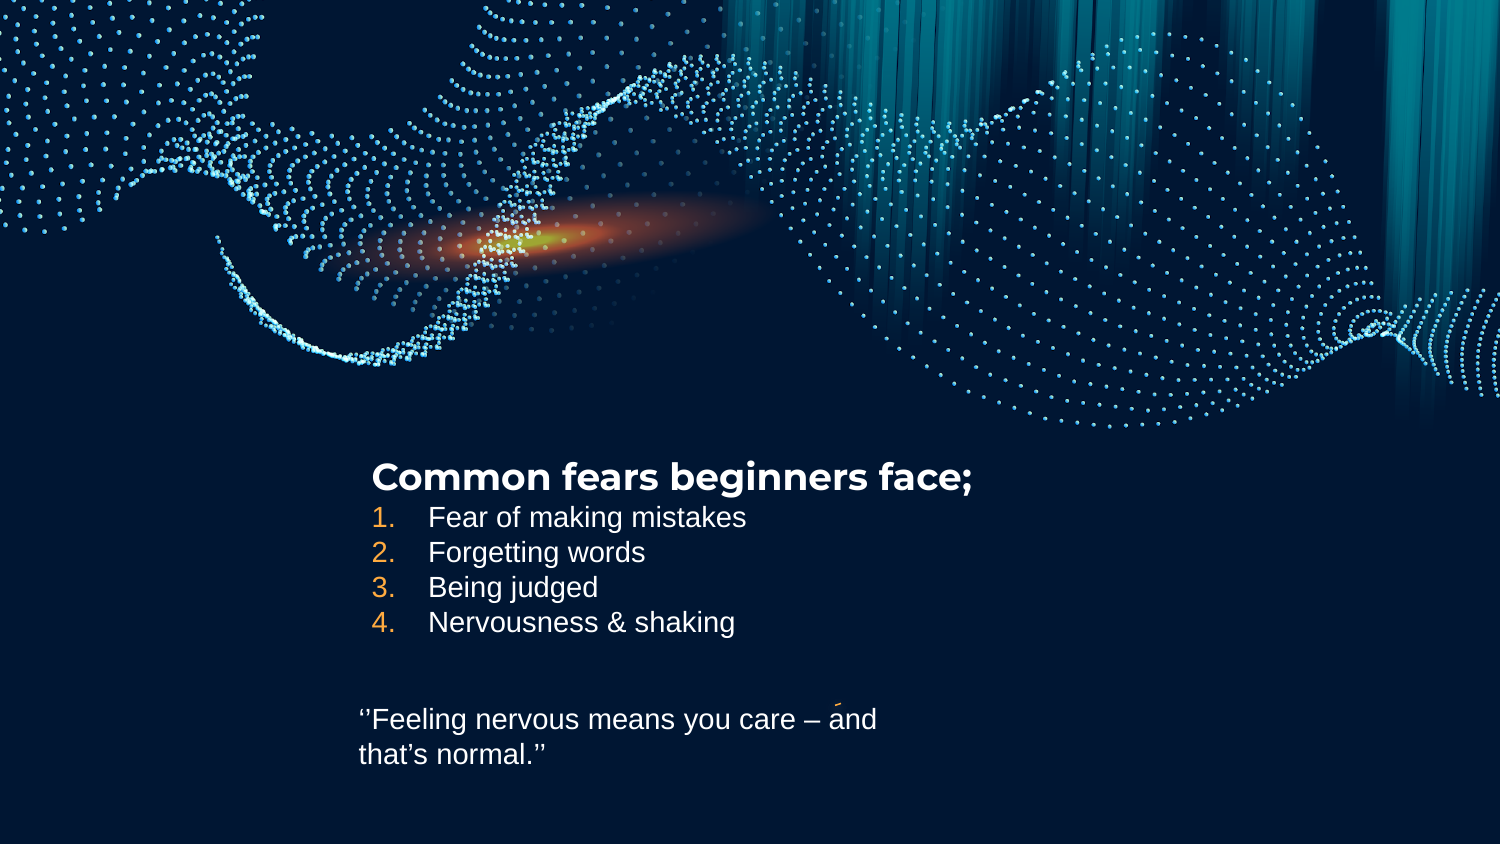

Common fears beginners face;
Fear of making mistakes
Forgetting words
Being judged
Nervousness & shaking
# ‘’Feeling nervous means you care – and that’s normal.’’